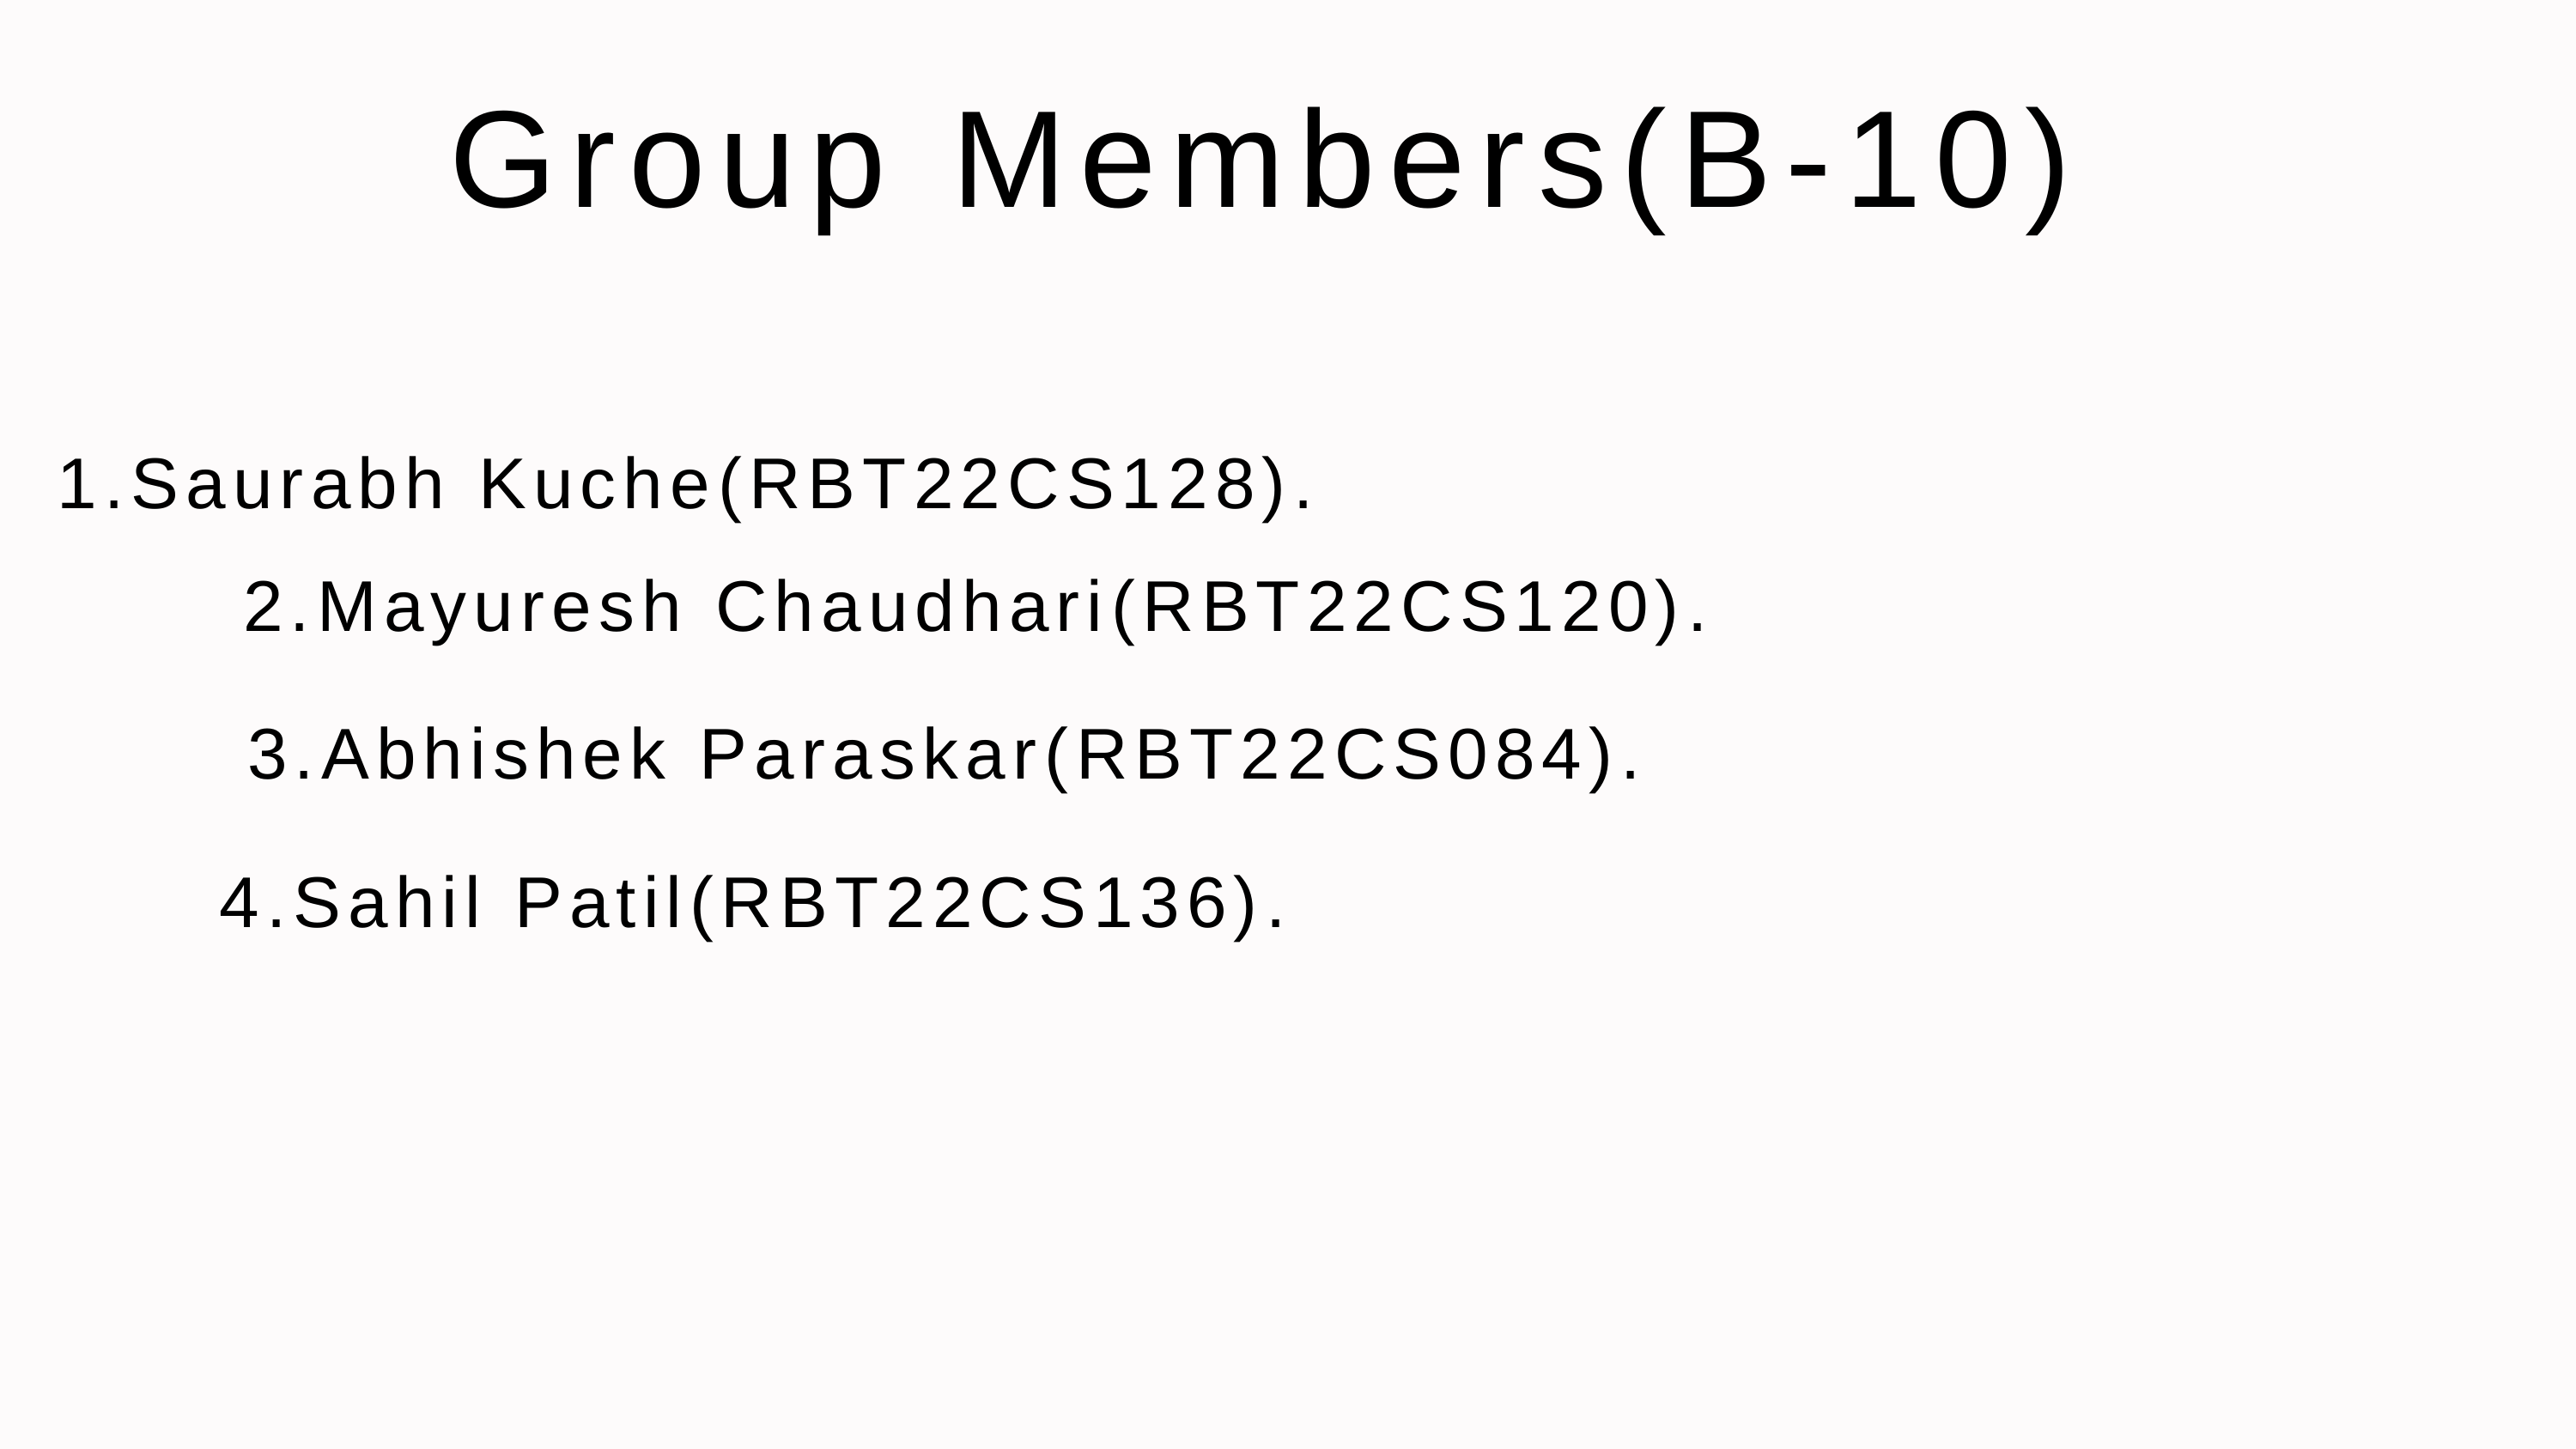

Group Members(B-10)
1.Saurabh Kuche(RBT22CS128).
2.Mayuresh Chaudhari(RBT22CS120).
3.Abhishek Paraskar(RBT22CS084).
4.Sahil Patil(RBT22CS136).